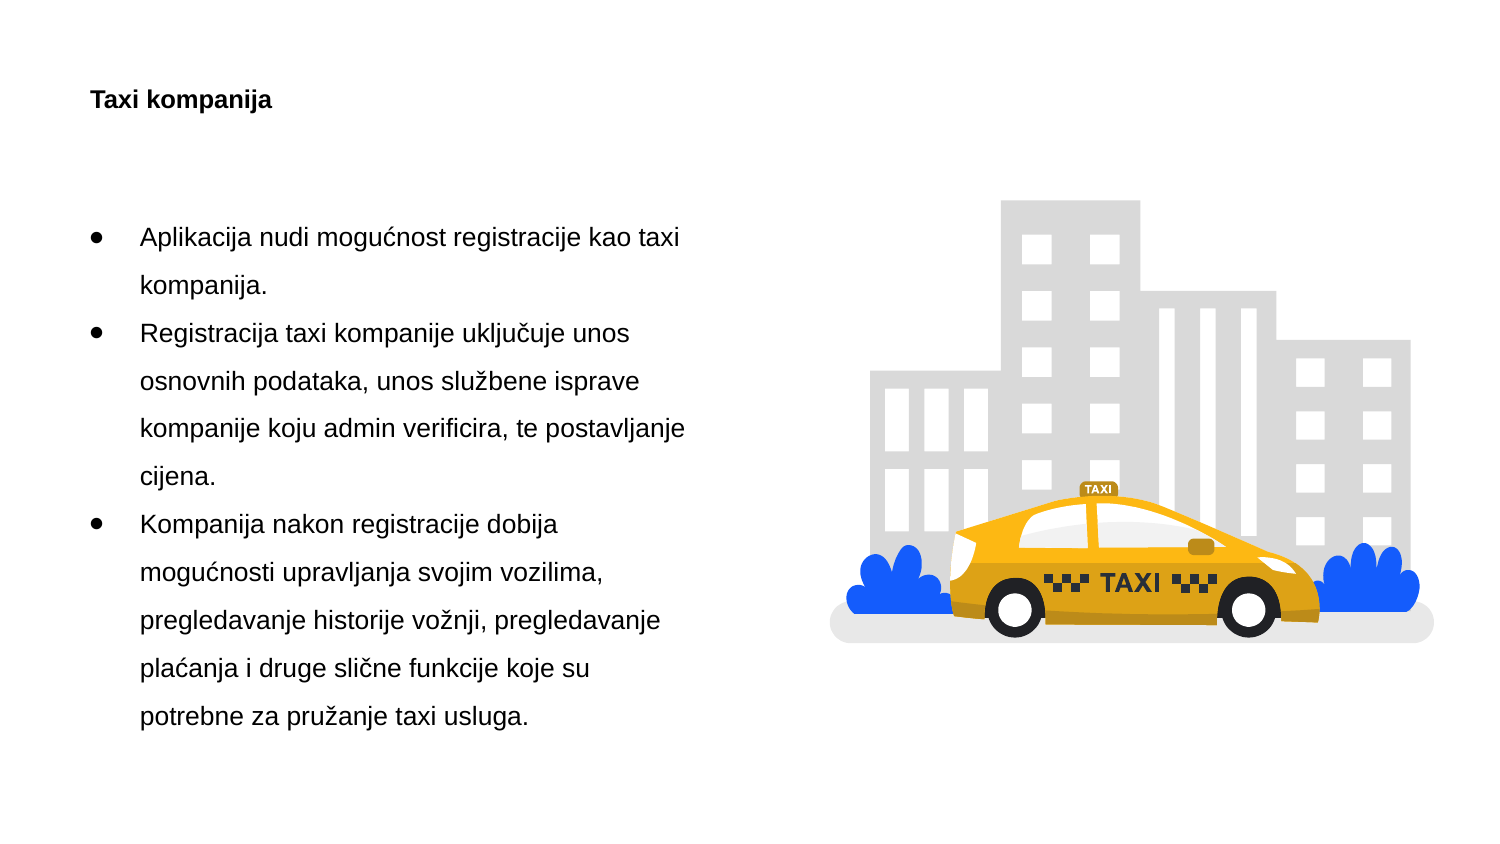

# Taxi kompanija
Aplikacija nudi mogućnost registracije kao taxi kompanija.
Registracija taxi kompanije uključuje unos osnovnih podataka, unos službene isprave kompanije koju admin verificira, te postavljanje cijena.
Kompanija nakon registracije dobija mogućnosti upravljanja svojim vozilima, pregledavanje historije vožnji, pregledavanje plaćanja i druge slične funkcije koje su potrebne za pružanje taxi usluga.